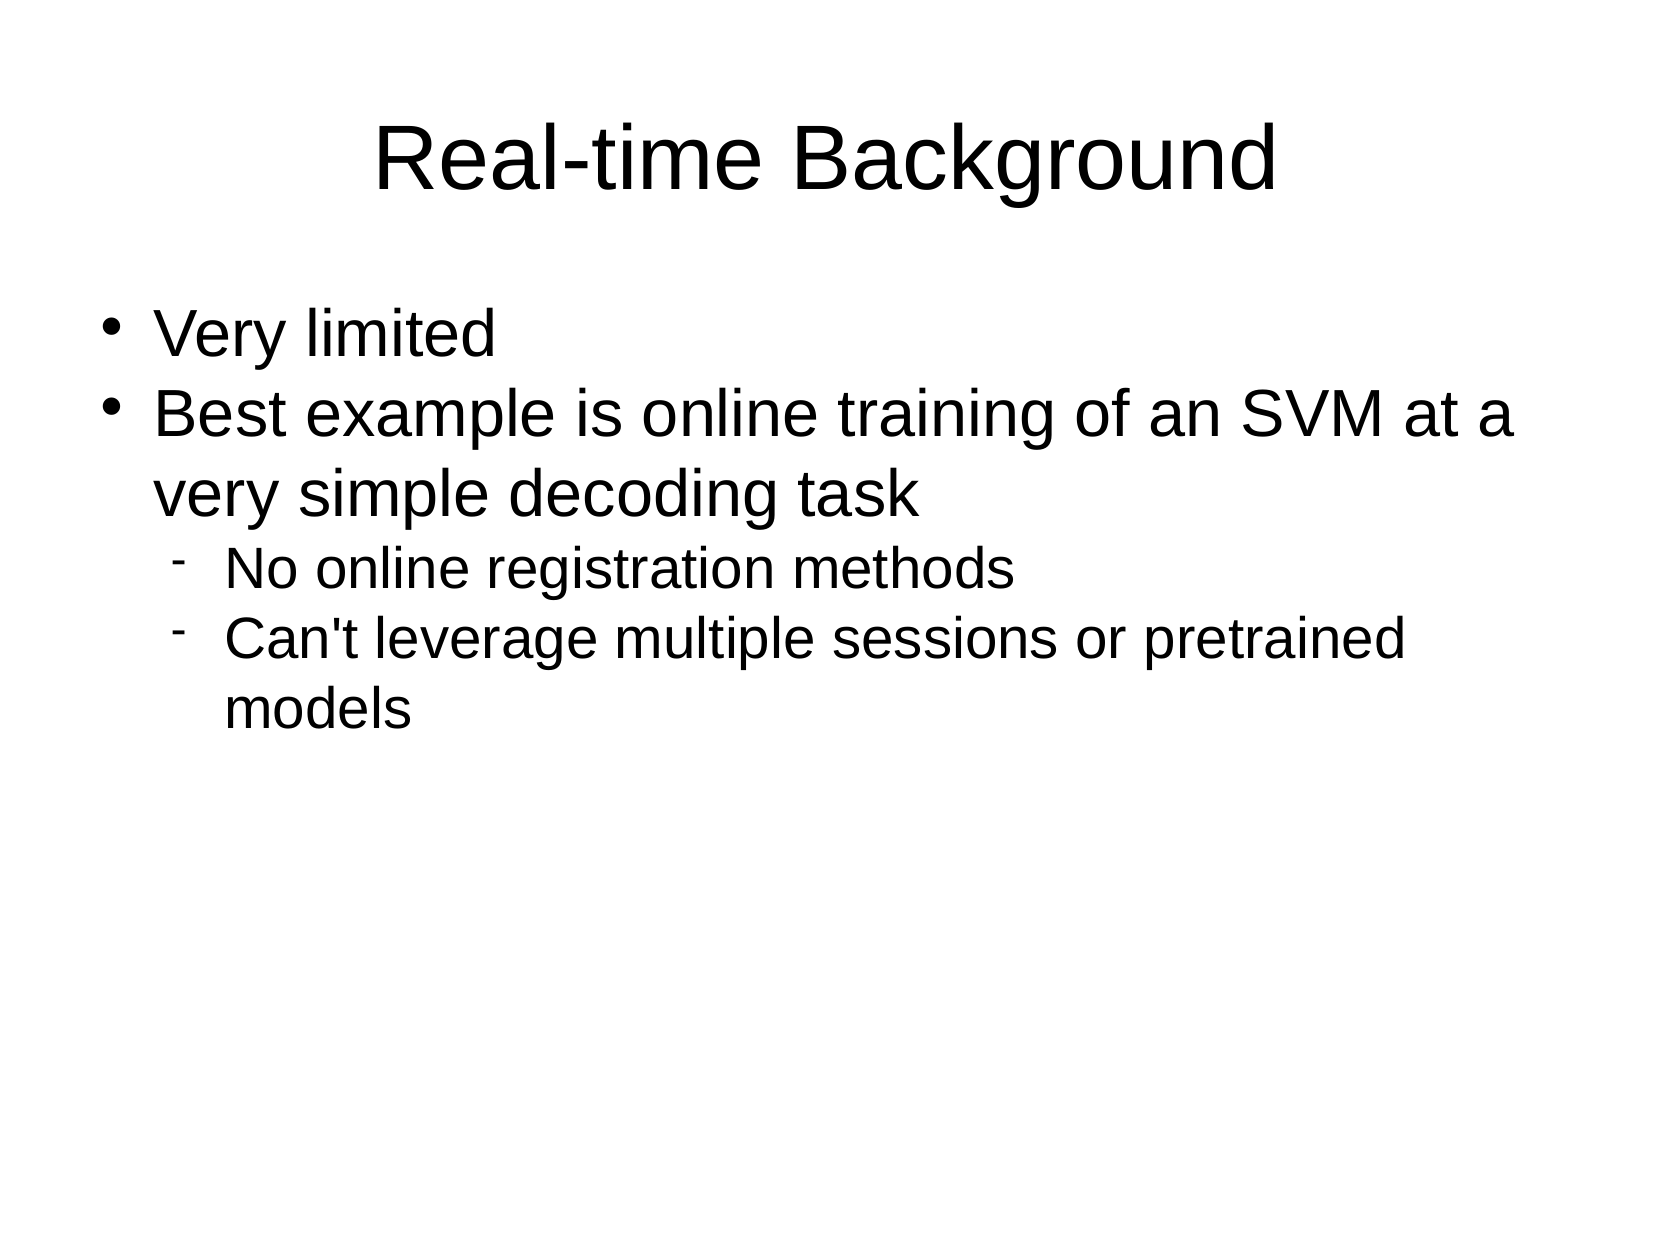

Real-time Background
Very limited
Best example is online training of an SVM at a very simple decoding task
No online registration methods
Can't leverage multiple sessions or pretrained models